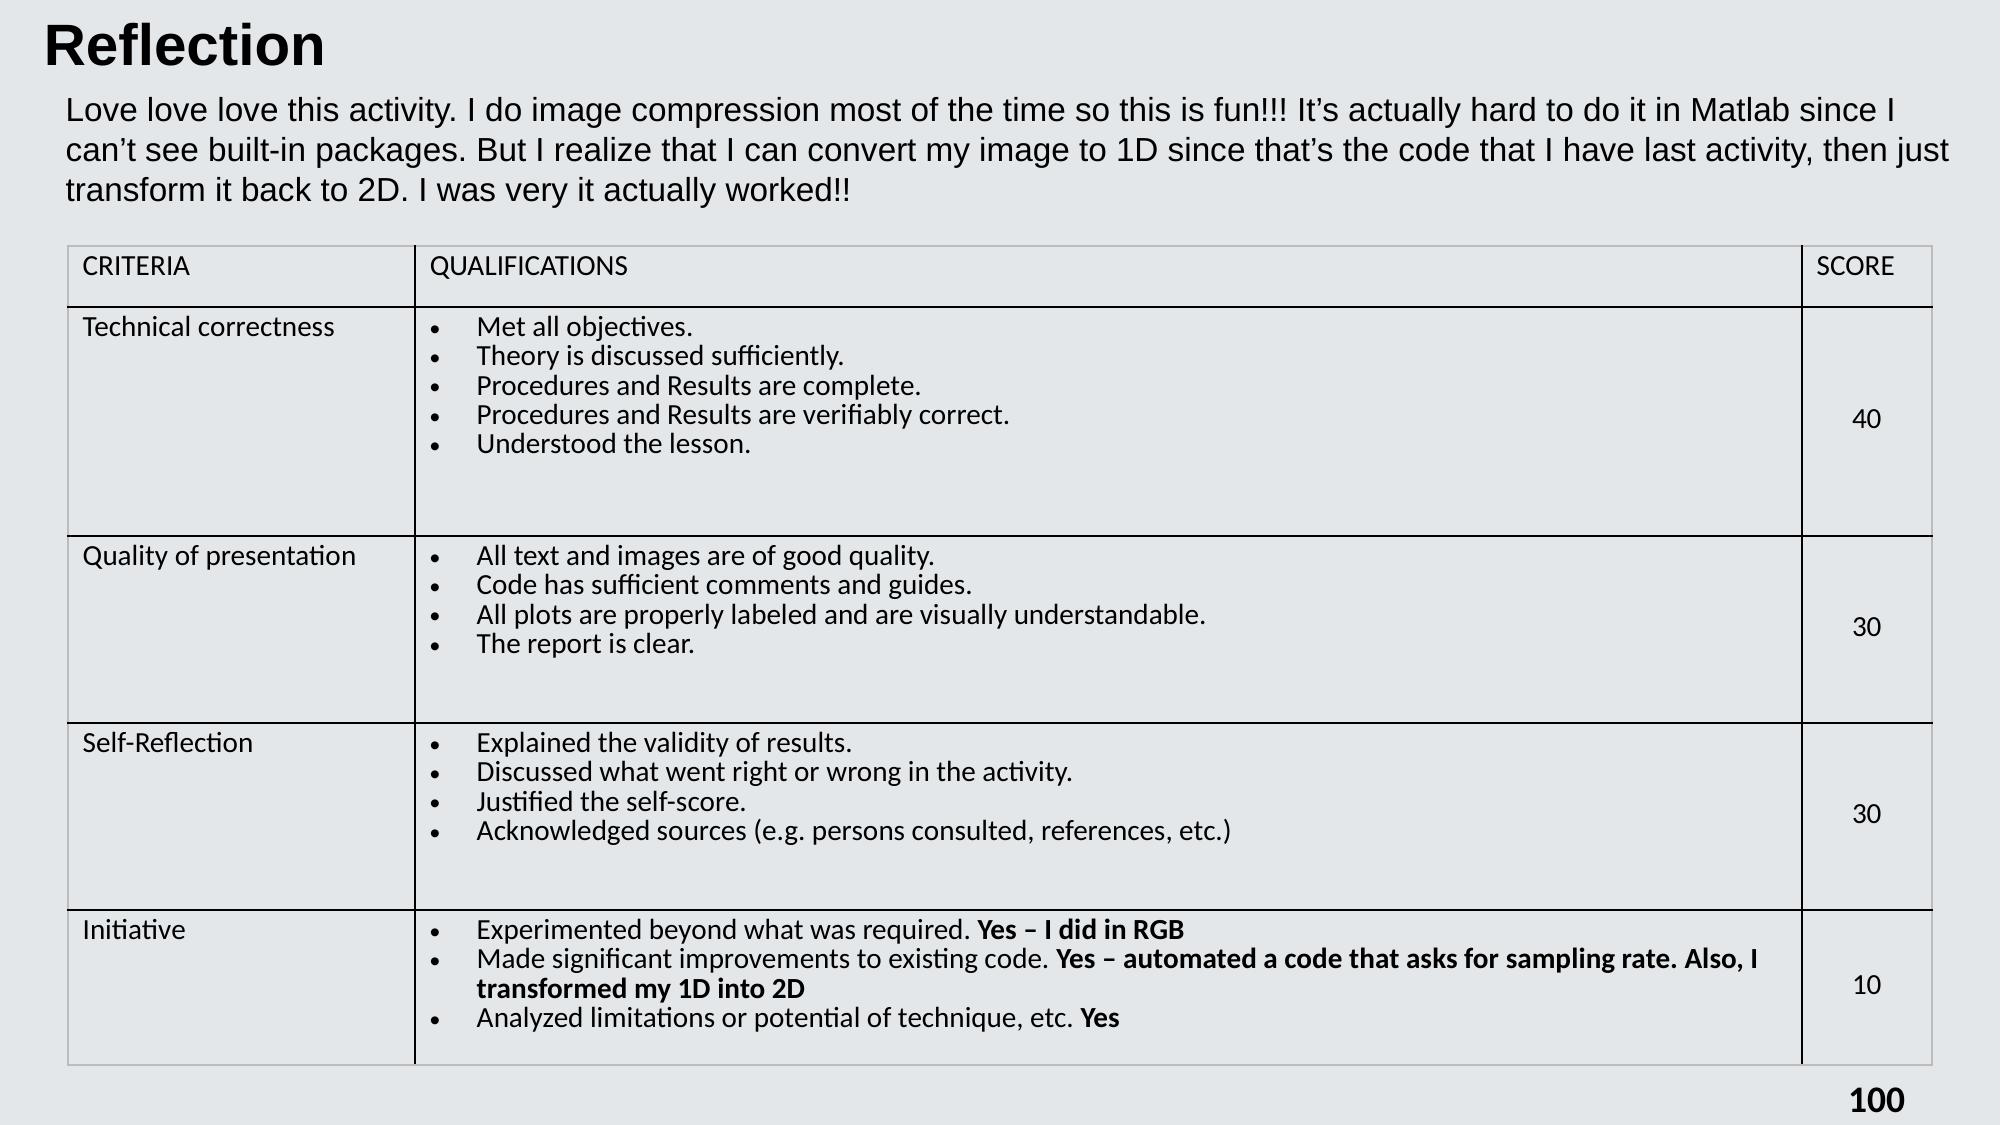

Reflection
Love love love this activity. I do image compression most of the time so this is fun!!! It’s actually hard to do it in Matlab since I can’t see built-in packages. But I realize that I can convert my image to 1D since that’s the code that I have last activity, then just transform it back to 2D. I was very it actually worked!!
| CRITERIA | QUALIFICATIONS | SCORE |
| --- | --- | --- |
| Technical correctness | Met all objectives. Theory is discussed sufficiently. Procedures and Results are complete. Procedures and Results are verifiably correct. Understood the lesson. | 40 |
| Quality of presentation | All text and images are of good quality. Code has sufficient comments and guides. All plots are properly labeled and are visually understandable. The report is clear. | 30 |
| Self-Reflection | Explained the validity of results. Discussed what went right or wrong in the activity. Justified the self-score. Acknowledged sources (e.g. persons consulted, references, etc.) | 30 |
| Initiative | Experimented beyond what was required. Yes – I did in RGB Made significant improvements to existing code. Yes – automated a code that asks for sampling rate. Also, I transformed my 1D into 2D Analyzed limitations or potential of technique, etc. Yes | 10 |
100